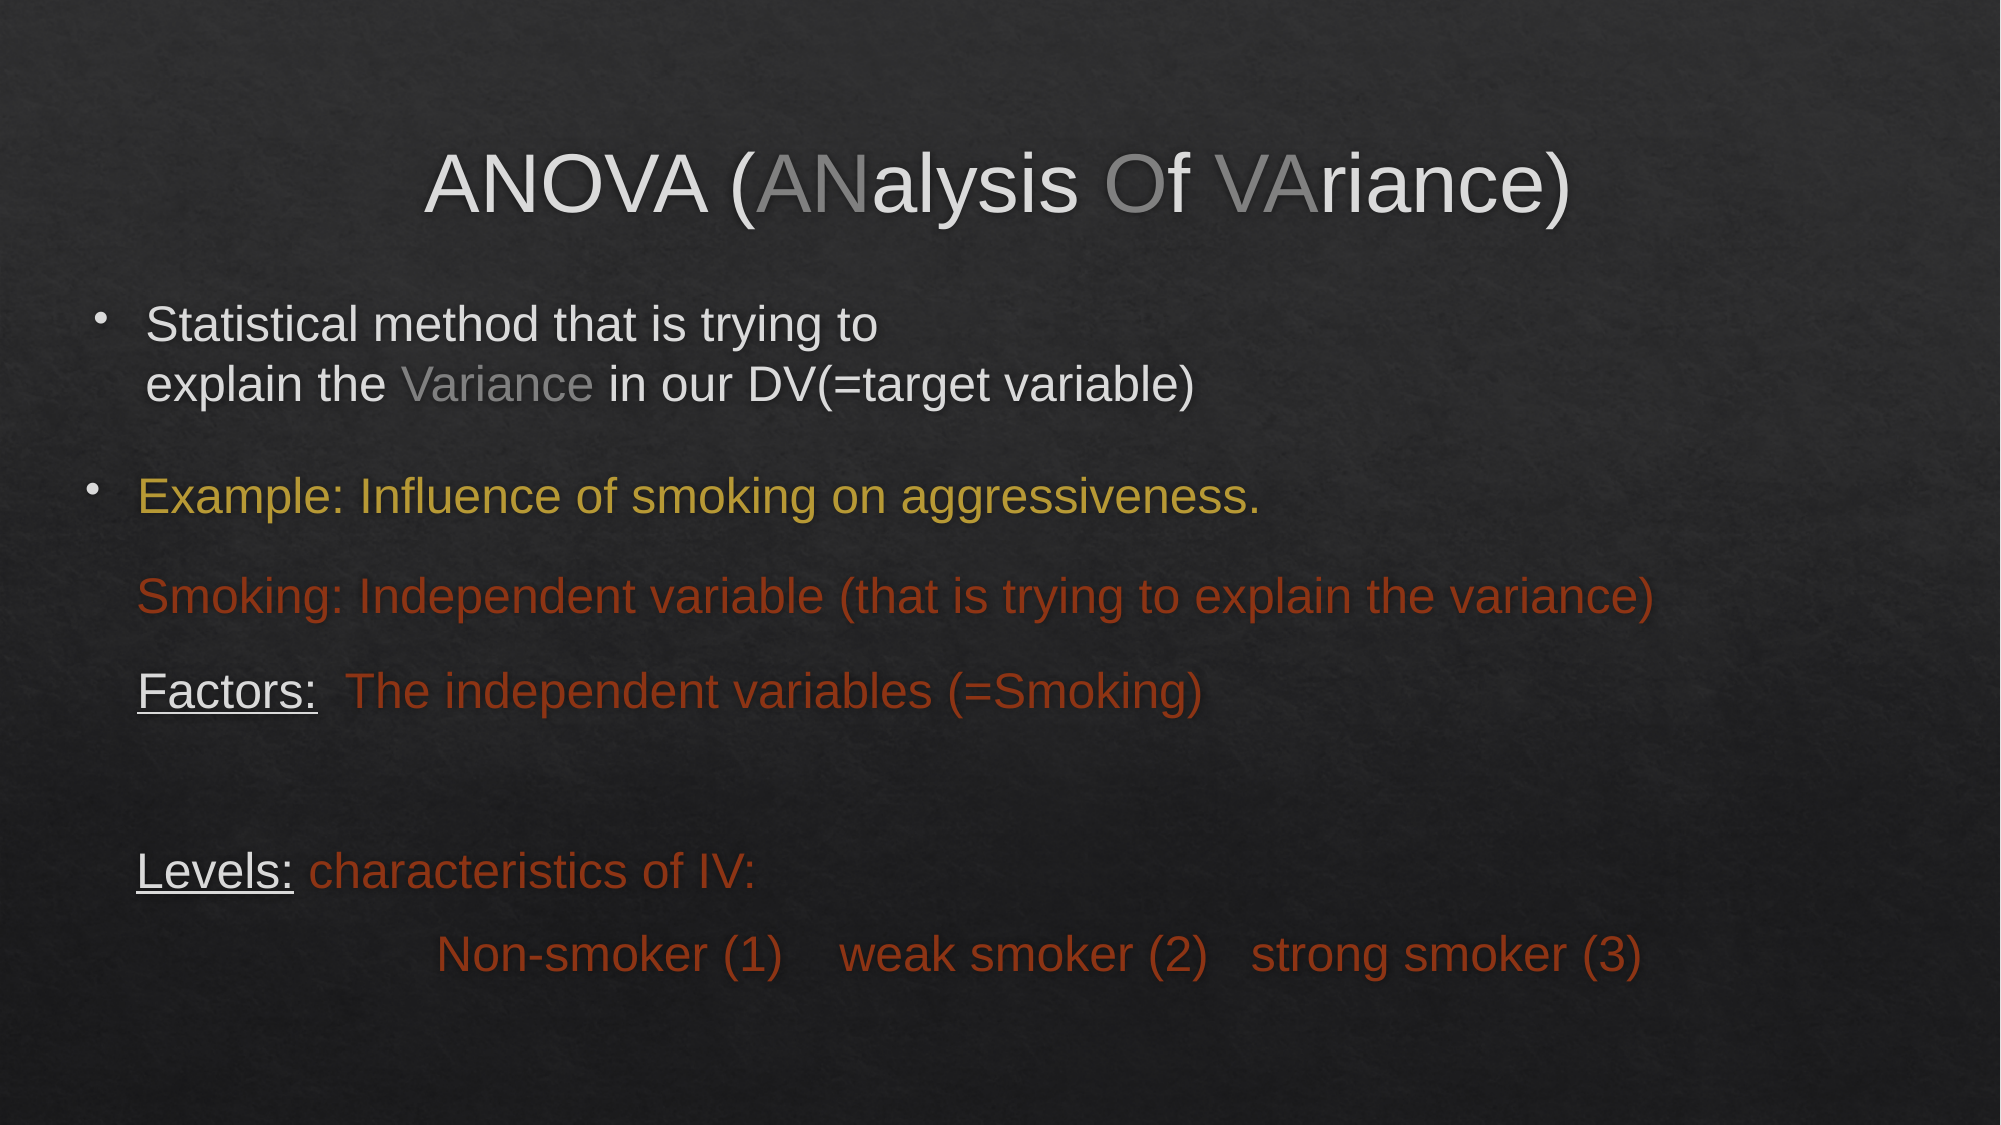

# ANOVA (ANalysis Of VAriance)
Statistical method that is trying to
explain the Variance in our DV(=target variable)
Example: Influence of smoking on aggressiveness.
Smoking: Independent variable (that is trying to explain the variance)
Factors:  The independent variables (=Smoking)

Levels: characteristics of IV:
		Non-smoker (1)    weak smoker (2)   strong smoker (3)